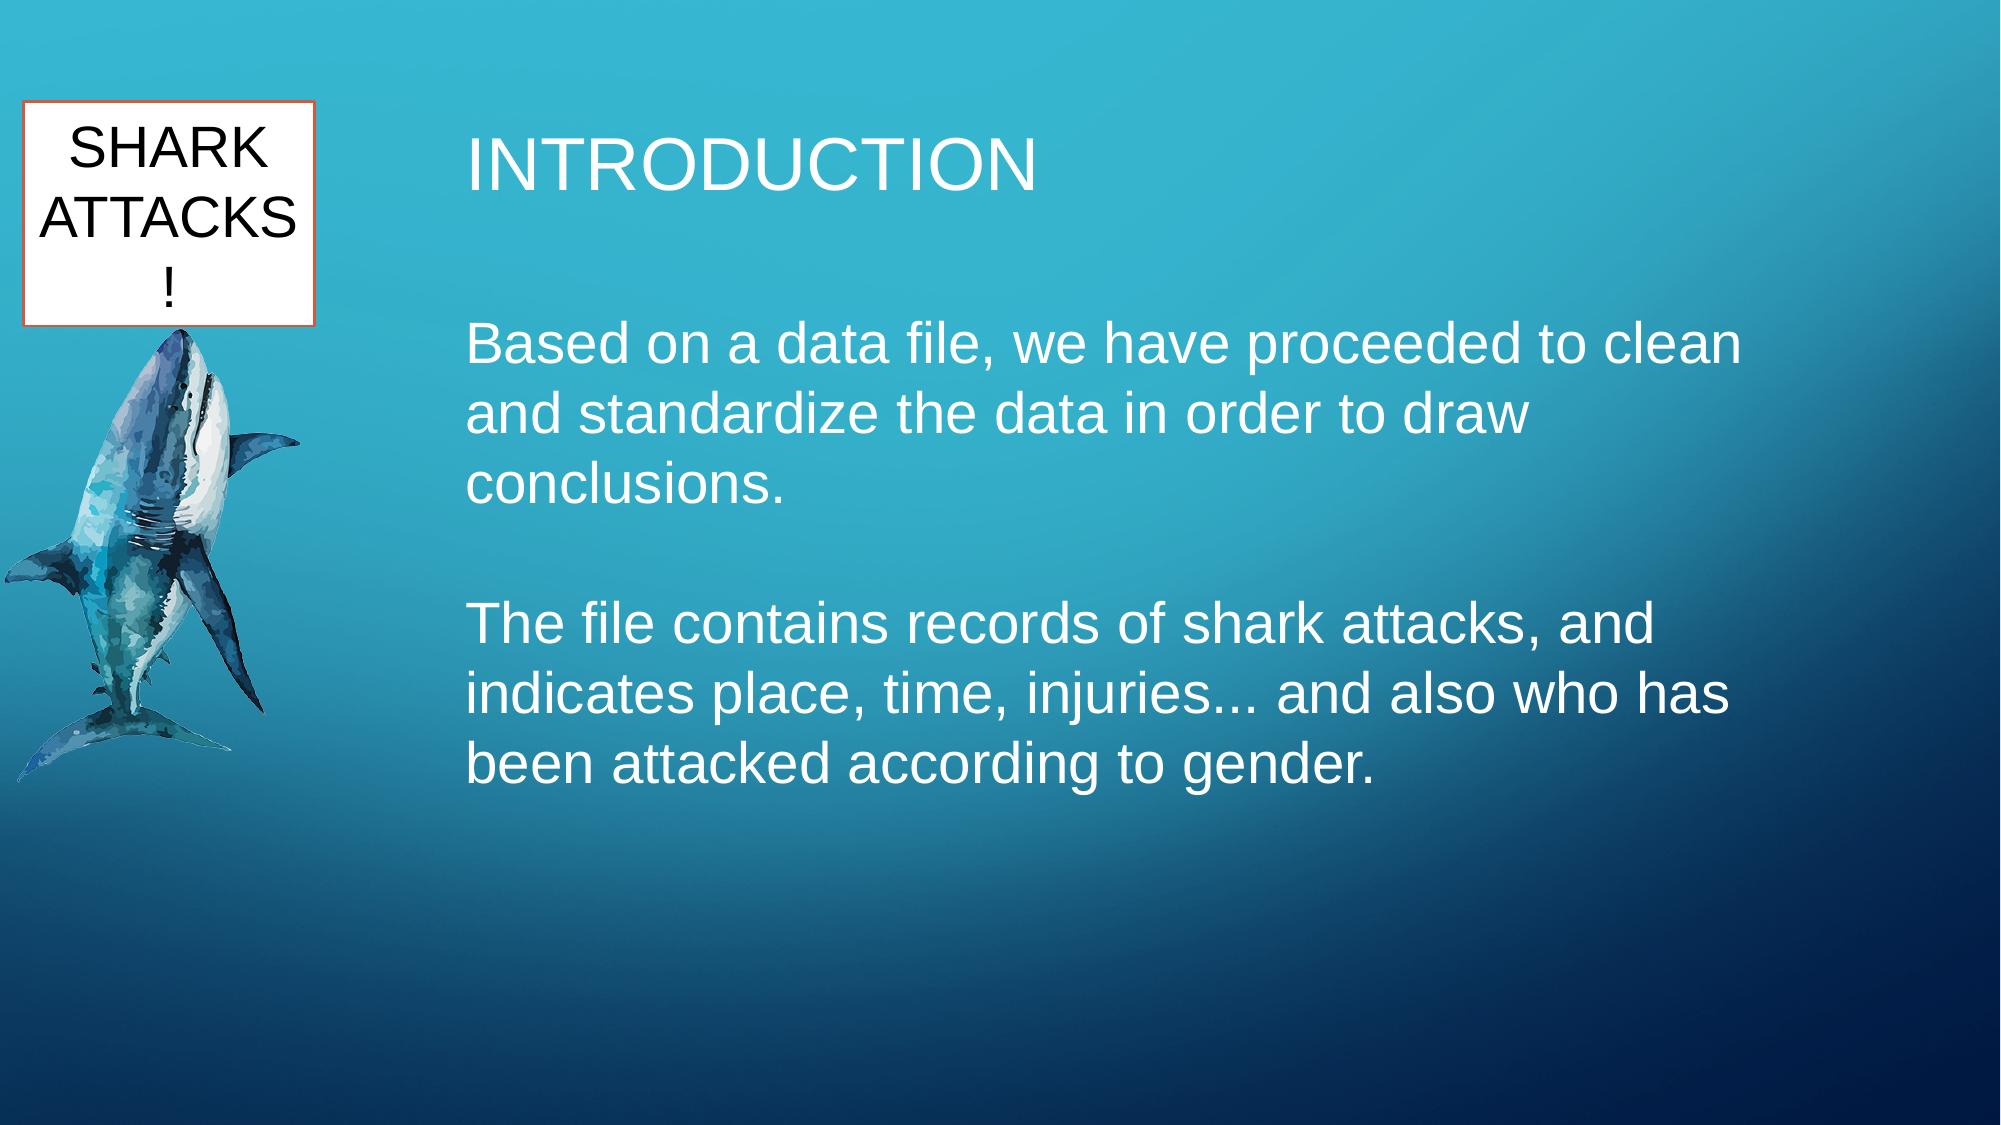

# INTRODUCTION
Based on a data file, we have proceeded to clean and standardize the data in order to draw conclusions.

The file contains records of shark attacks, and indicates place, time, injuries... and also who has been attacked according to gender.